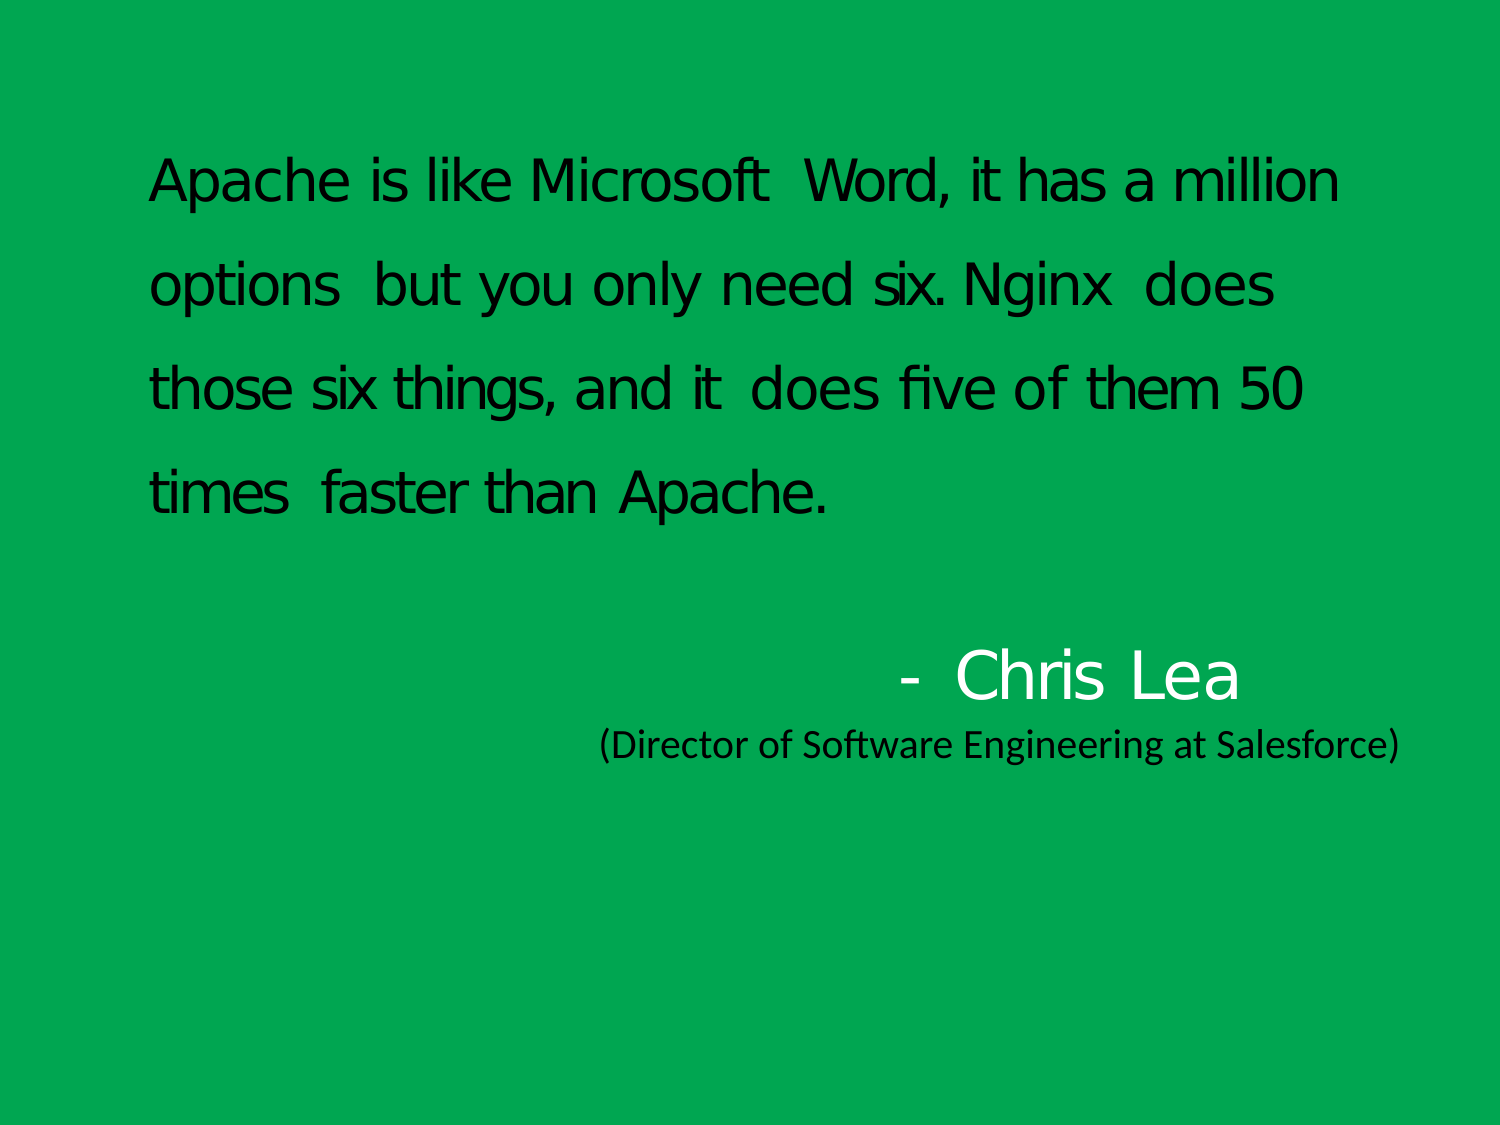

Apache is like Microsoft  Word, it has a million options  but you only need six. Nginx  does those six things, and it  does five of them 50 times  faster than Apache.

					- Chris Lea
			(Director of Software Engineering at Salesforce)

Learn more at nginx.com